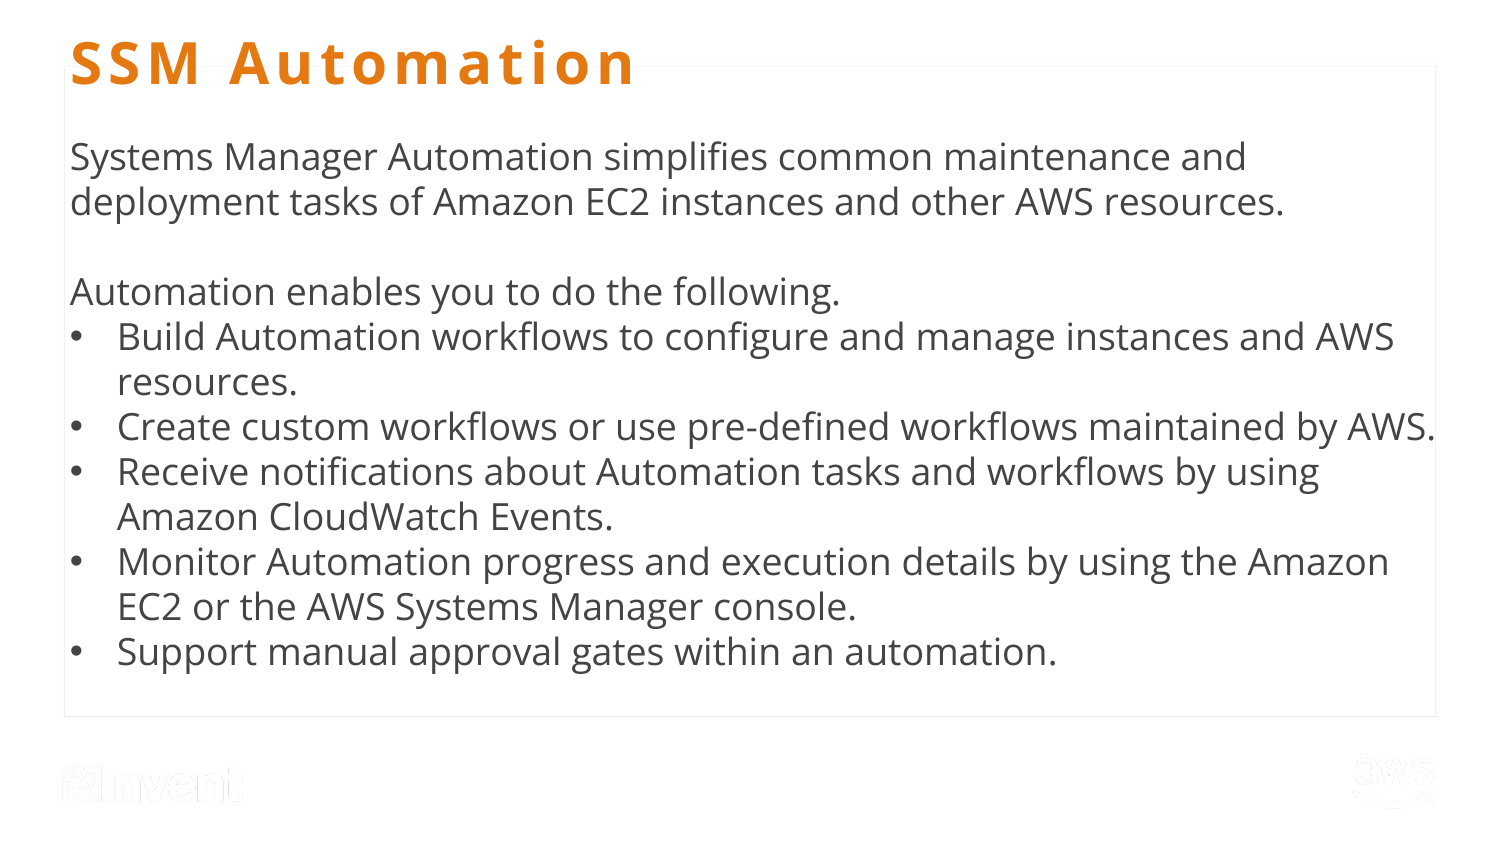

# SSM Automation
Systems Manager Automation simplifies common maintenance and deployment tasks of Amazon EC2 instances and other AWS resources.

Automation enables you to do the following.
Build Automation workflows to configure and manage instances and AWS resources.
Create custom workflows or use pre-defined workflows maintained by AWS.
Receive notifications about Automation tasks and workflows by using Amazon CloudWatch Events.
Monitor Automation progress and execution details by using the Amazon EC2 or the AWS Systems Manager console.
Support manual approval gates within an automation.